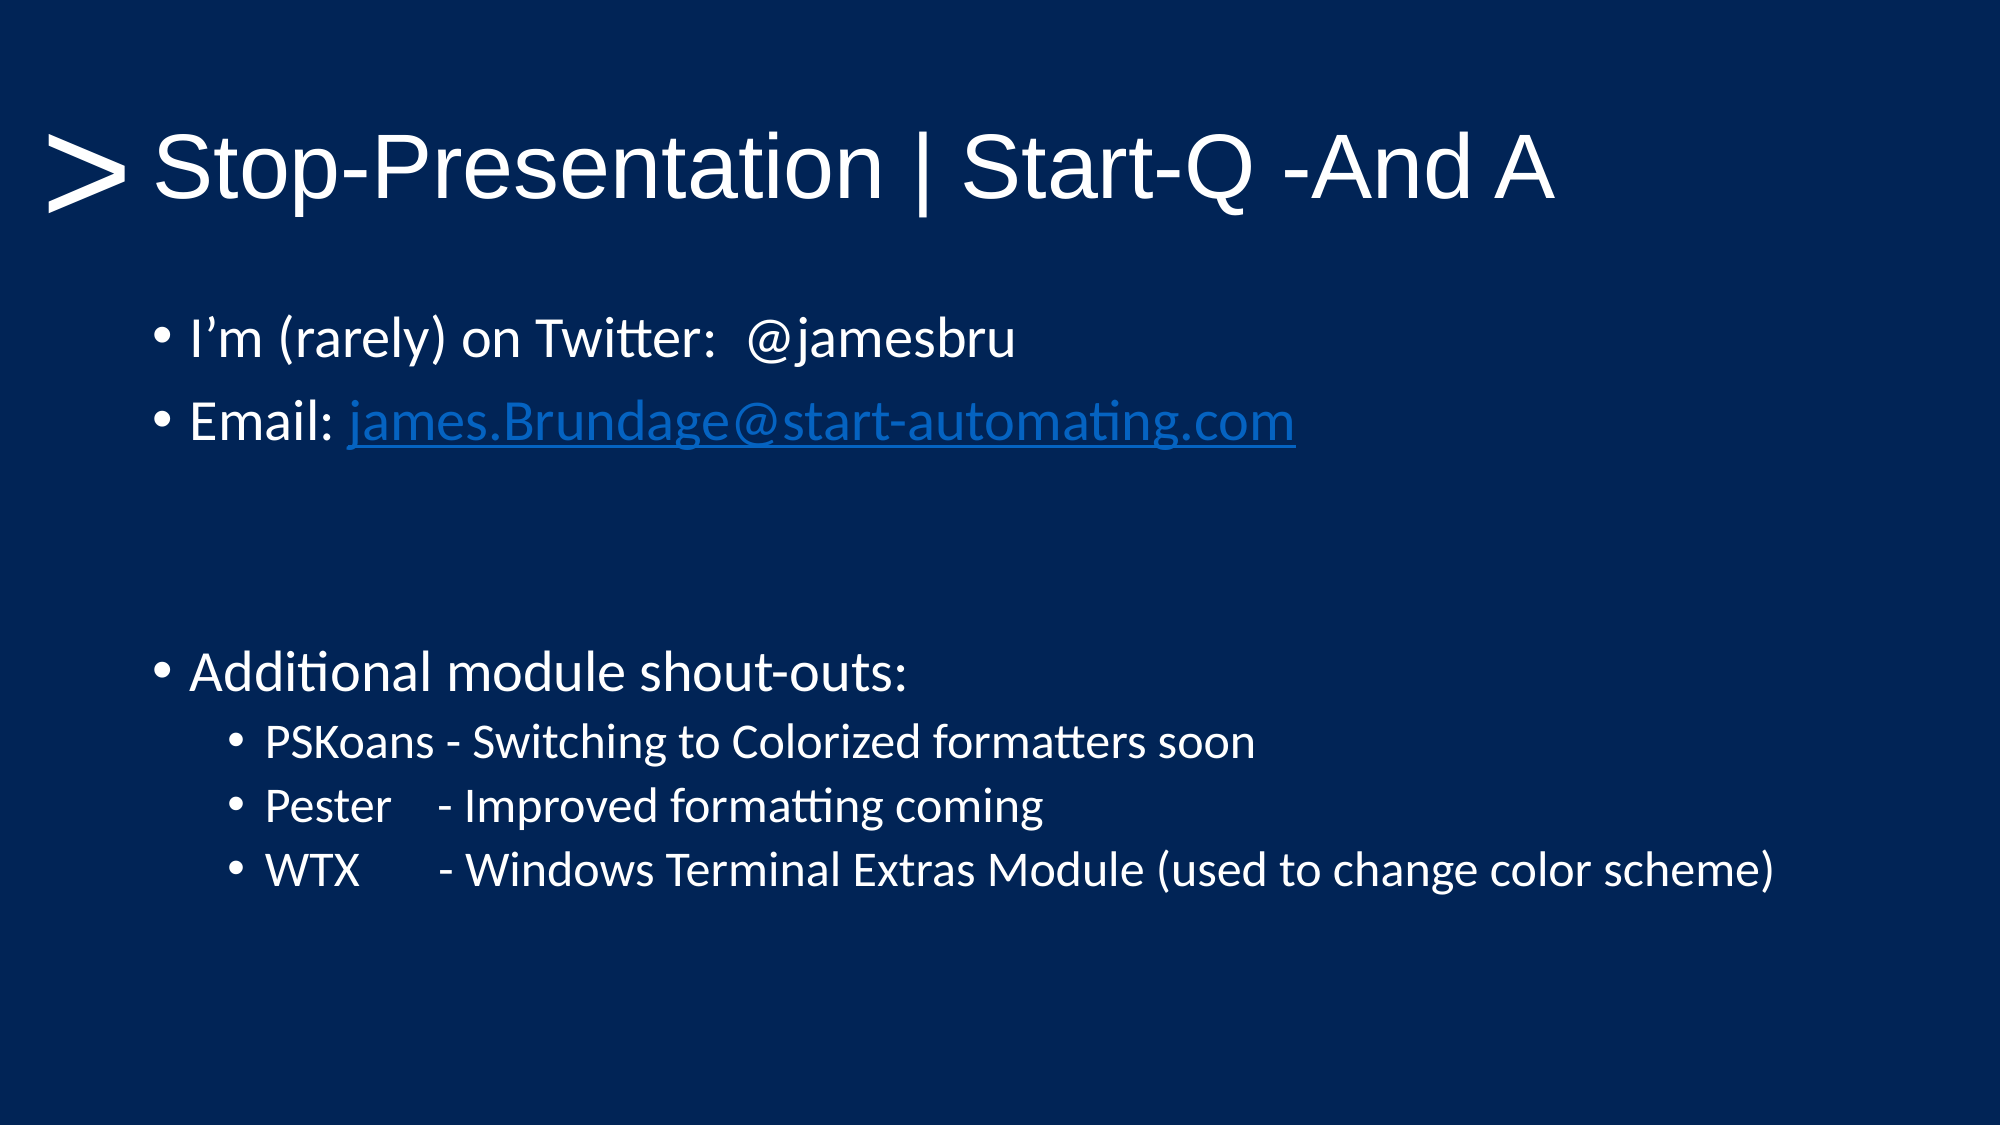

# Stop-Presentation | Start-Q -And A
>
I’m (rarely) on Twitter:  @jamesbru
Email: james.Brundage@start-automating.com

Additional module shout-outs:
PSKoans - Switching to Colorized formatters soon
Pester    - Improved formatting coming
WTX       - Windows Terminal Extras Module (used to change color scheme)